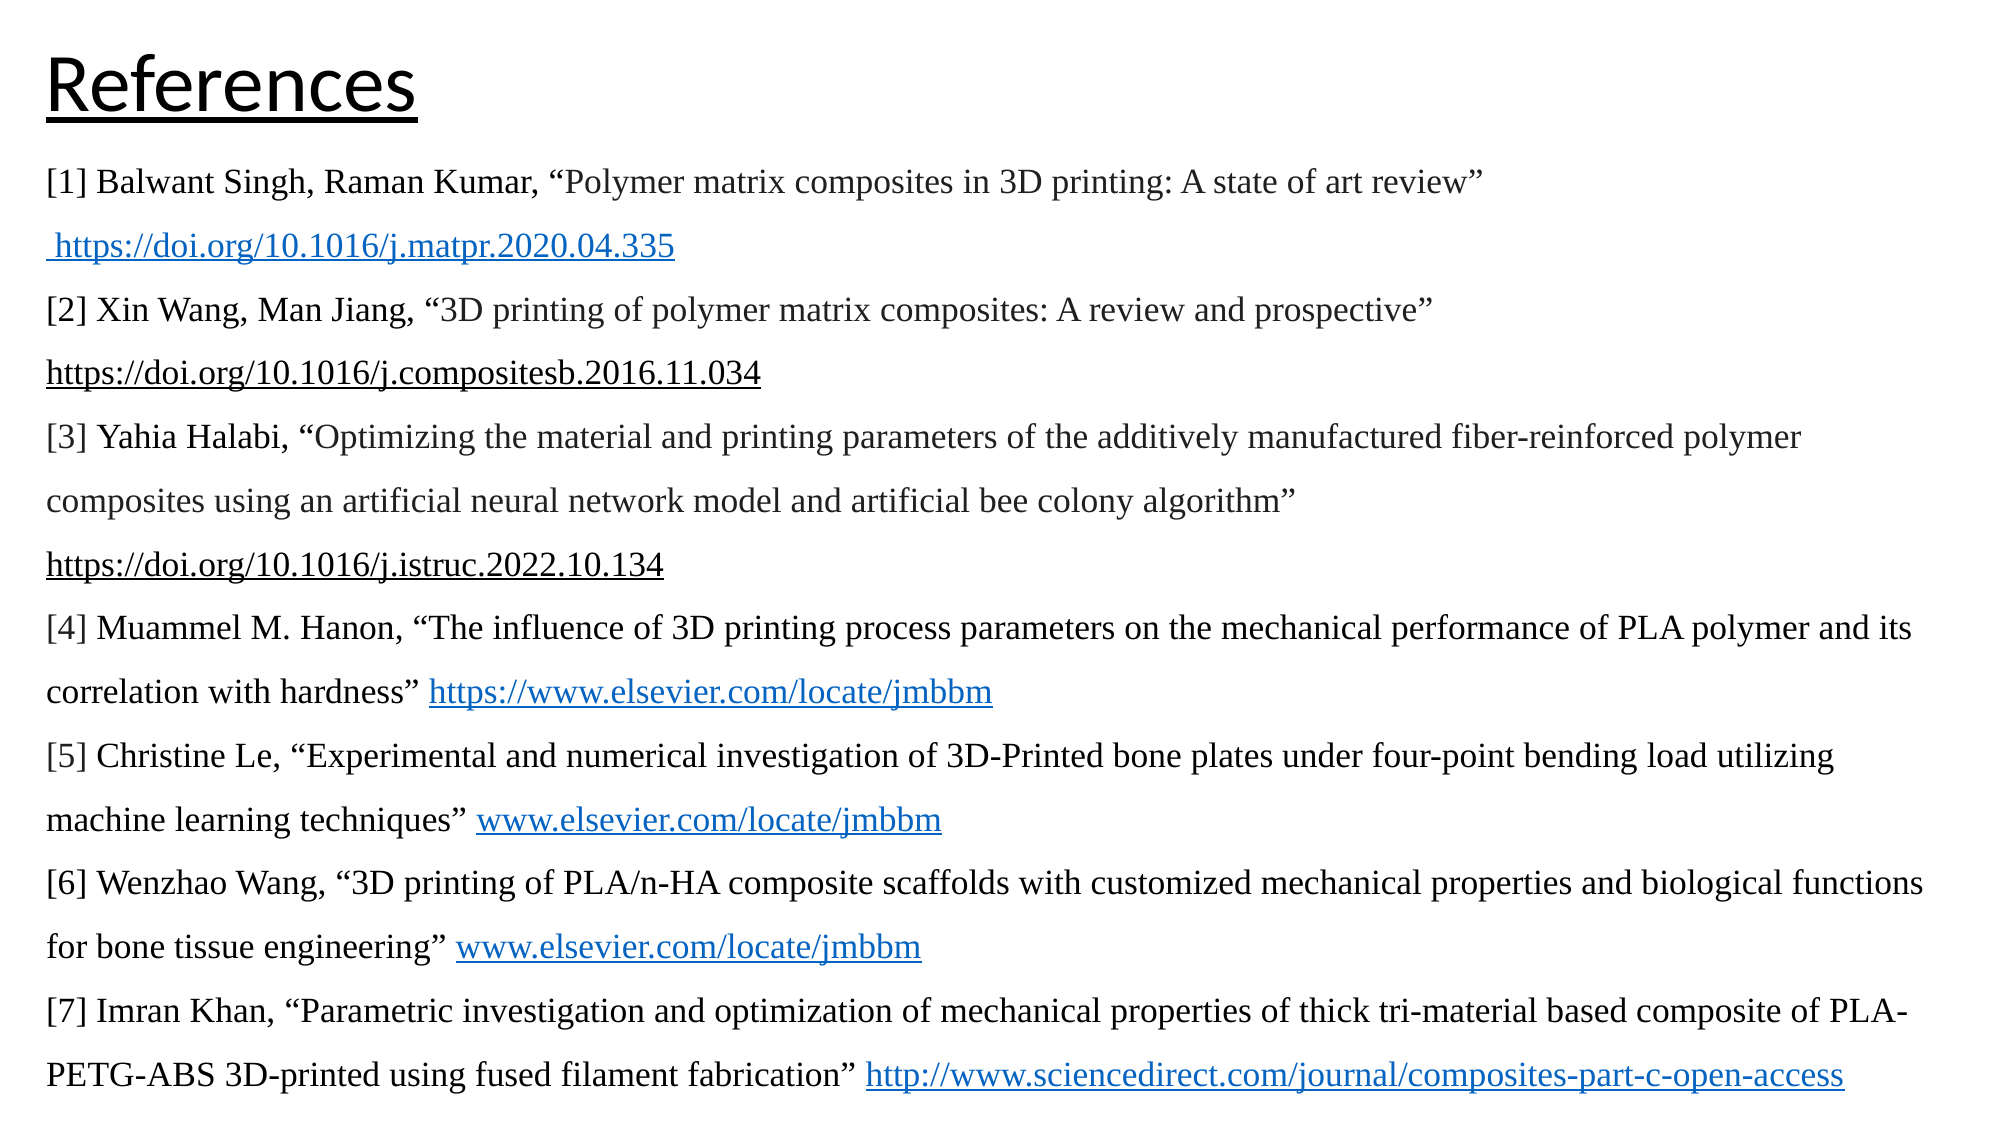

References
[1] Balwant Singh, Raman Kumar, “Polymer matrix composites in 3D printing: A state of art review” https://doi.org/10.1016/j.matpr.2020.04.335
[2] Xin Wang, Man Jiang, “3D printing of polymer matrix composites: A review and prospective”
https://doi.org/10.1016/j.compositesb.2016.11.034
[3] Yahia Halabi, “Optimizing the material and printing parameters of the additively manufactured fiber-reinforced polymer composites using an artificial neural network model and artificial bee colony algorithm”
https://doi.org/10.1016/j.istruc.2022.10.134
[4] Muammel M. Hanon, “The influence of 3D printing process parameters on the mechanical performance of PLA polymer and its correlation with hardness” https://www.elsevier.com/locate/jmbbm
[5] Christine Le, “Experimental and numerical investigation of 3D-Printed bone plates under four-point bending load utilizing machine learning techniques” www.elsevier.com/locate/jmbbm
[6] Wenzhao Wang, “3D printing of PLA/n-HA composite scaffolds with customized mechanical properties and biological functions for bone tissue engineering” www.elsevier.com/locate/jmbbm
[7] Imran Khan, “Parametric investigation and optimization of mechanical properties of thick tri-material based composite of PLA-PETG-ABS 3D-printed using fused filament fabrication” http://www.sciencedirect.com/journal/composites-part-c-open-access